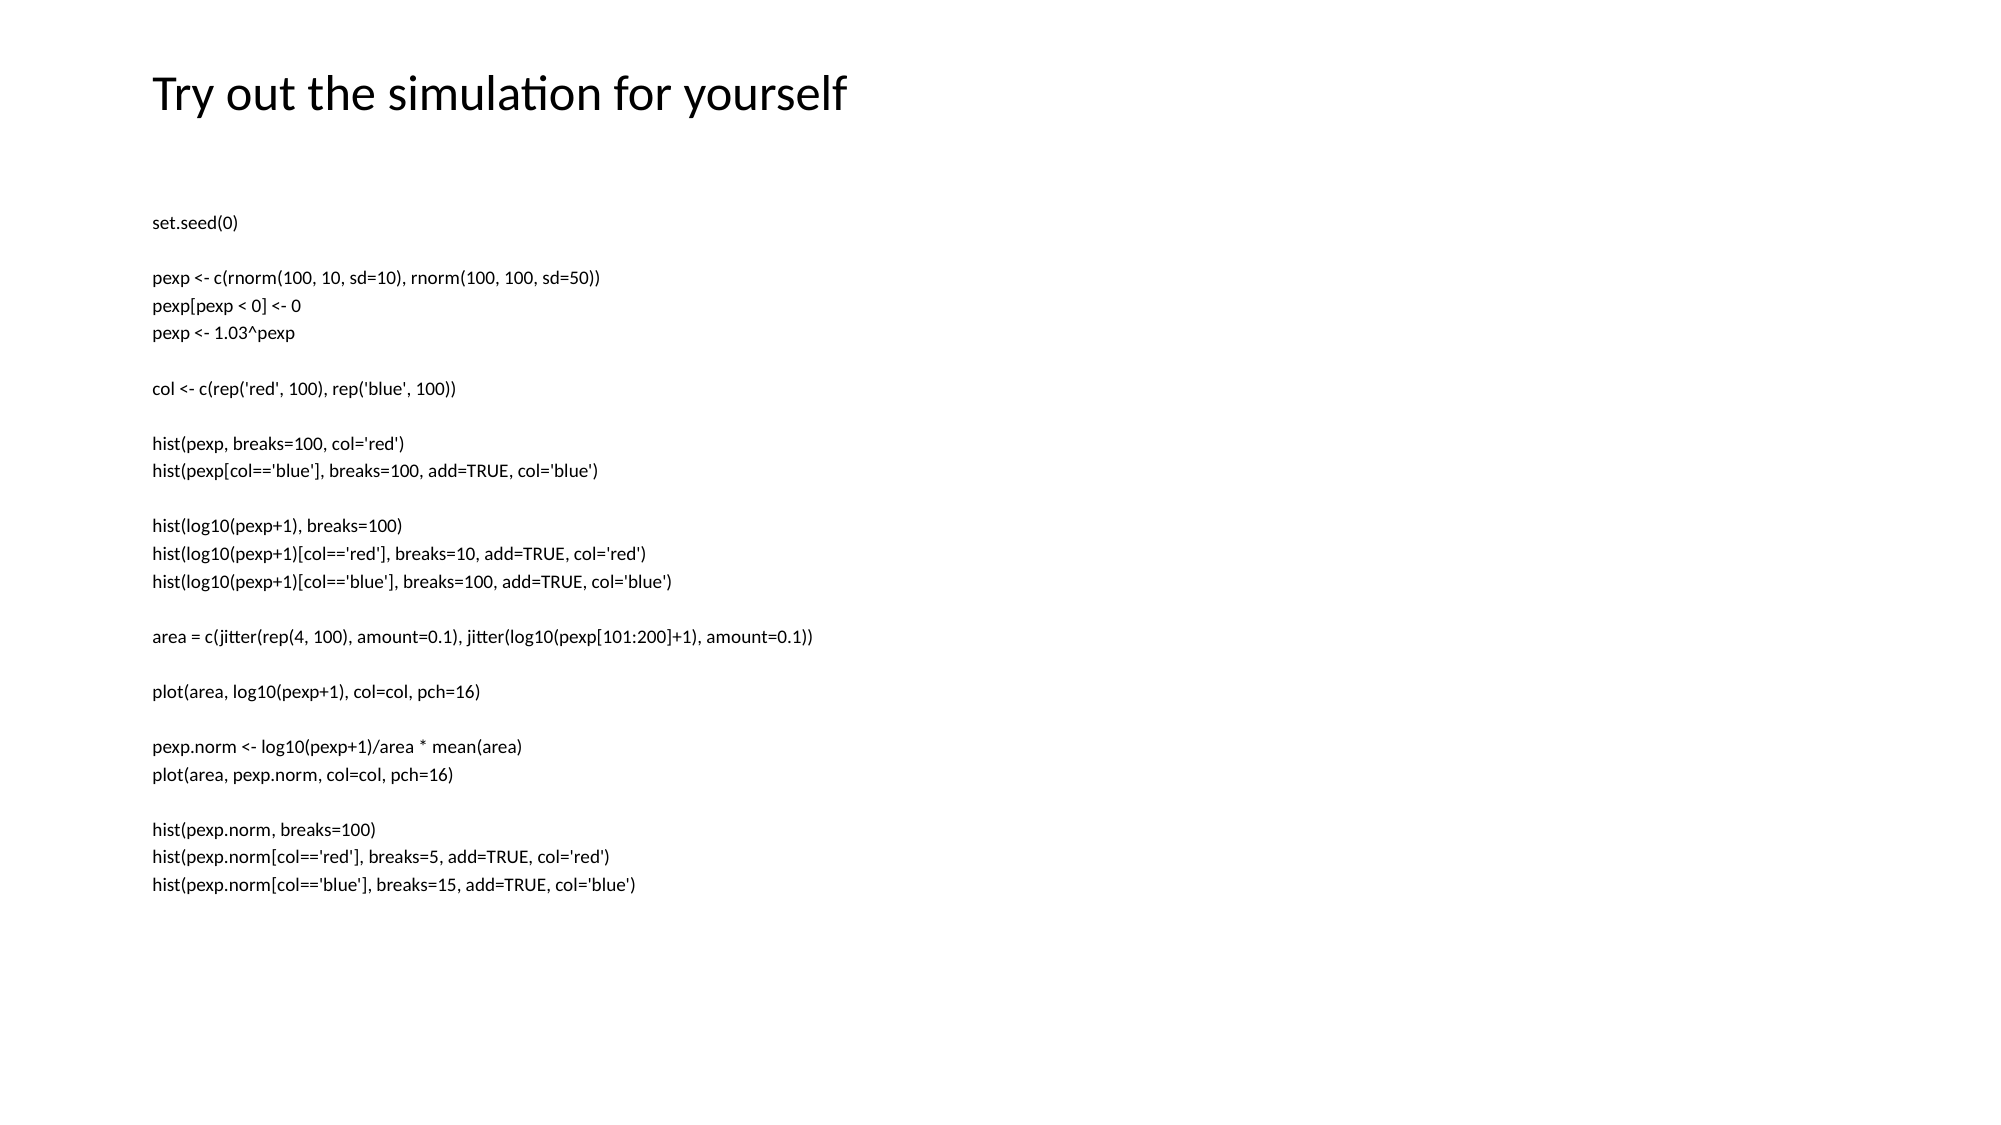

# Try out the simulation for yourself
set.seed(0)

pexp <- c(rnorm(100, 10, sd=10), rnorm(100, 100, sd=50))
pexp[pexp < 0] <- 0
pexp <- 1.03^pexp

col <- c(rep('red', 100), rep('blue', 100))

hist(pexp, breaks=100, col='red')
hist(pexp[col=='blue'], breaks=100, add=TRUE, col='blue')

hist(log10(pexp+1), breaks=100)
hist(log10(pexp+1)[col=='red'], breaks=10, add=TRUE, col='red')
hist(log10(pexp+1)[col=='blue'], breaks=100, add=TRUE, col='blue')

area = c(jitter(rep(4, 100), amount=0.1), jitter(log10(pexp[101:200]+1), amount=0.1))

plot(area, log10(pexp+1), col=col, pch=16)

pexp.norm <- log10(pexp+1)/area * mean(area)
plot(area, pexp.norm, col=col, pch=16)

hist(pexp.norm, breaks=100)
hist(pexp.norm[col=='red'], breaks=5, add=TRUE, col='red')
hist(pexp.norm[col=='blue'], breaks=15, add=TRUE, col='blue')